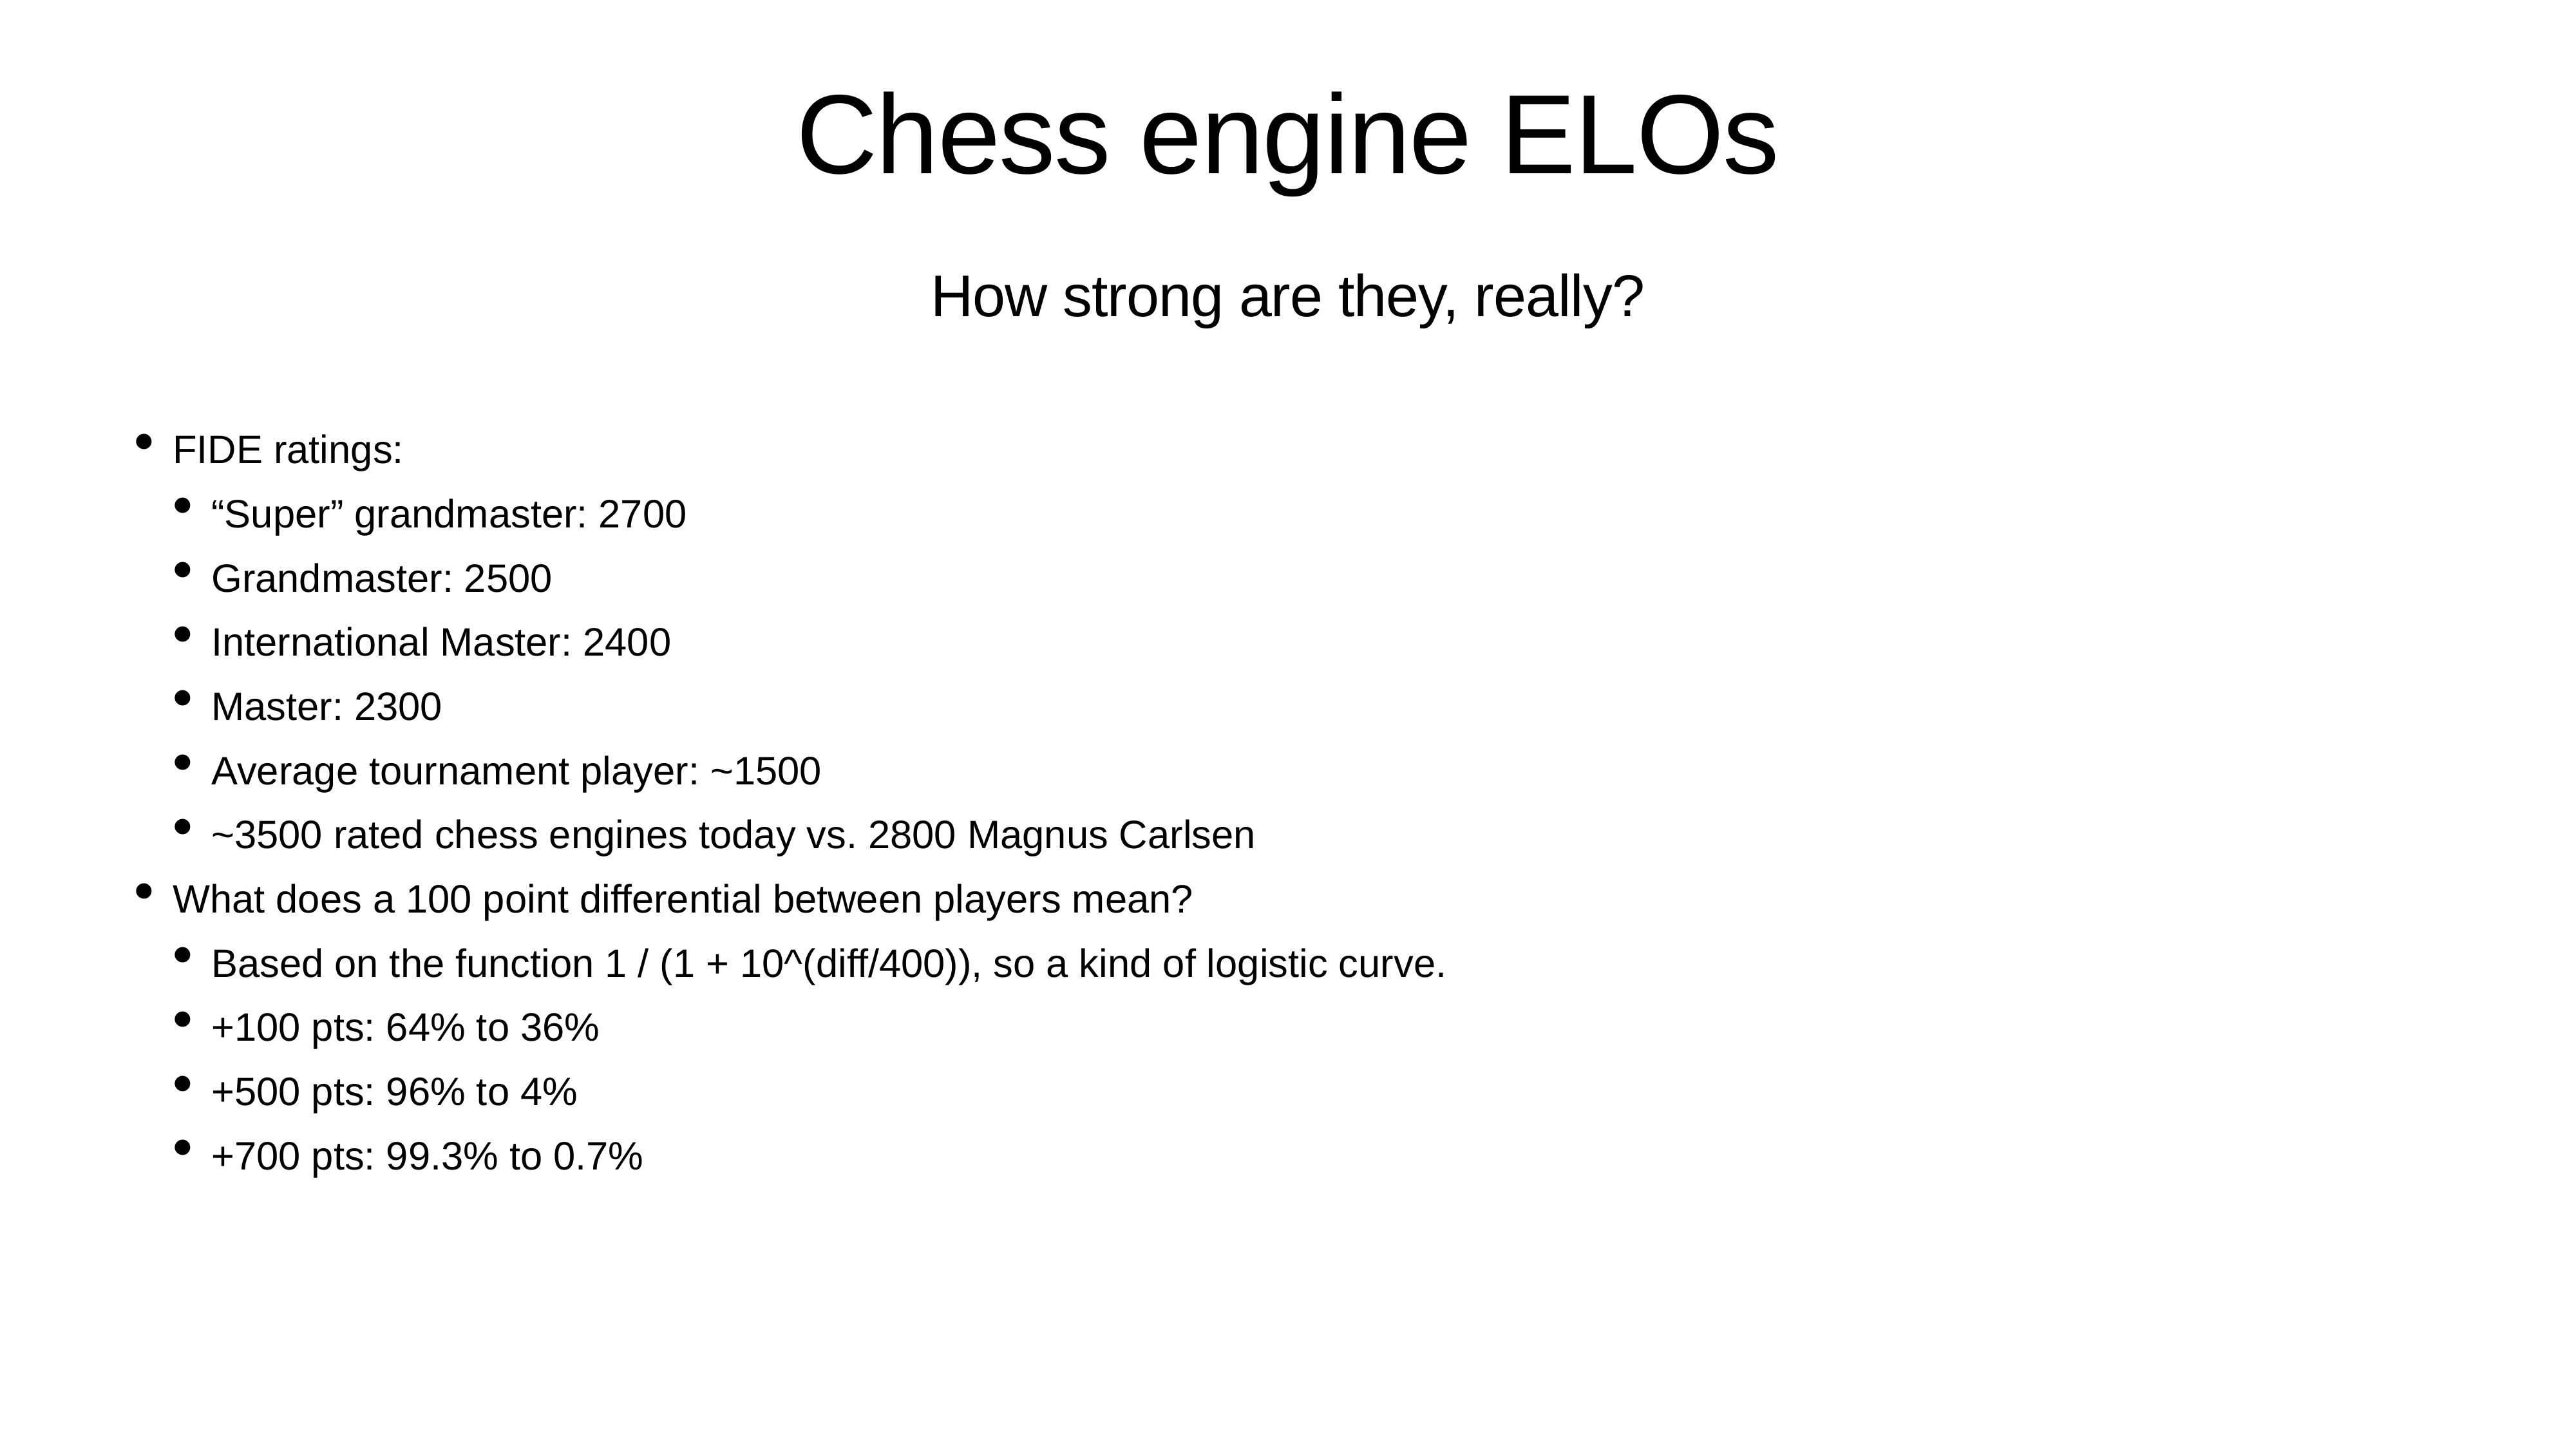

# Chess engine ELOs
How strong are they, really?
FIDE ratings:
“Super” grandmaster: 2700
Grandmaster: 2500
International Master: 2400
Master: 2300
Average tournament player: ~1500
~3500 rated chess engines today vs. 2800 Magnus Carlsen
What does a 100 point differential between players mean?
Based on the function 1 / (1 + 10^(diff/400)), so a kind of logistic curve.
+100 pts: 64% to 36%
+500 pts: 96% to 4%
+700 pts: 99.3% to 0.7%